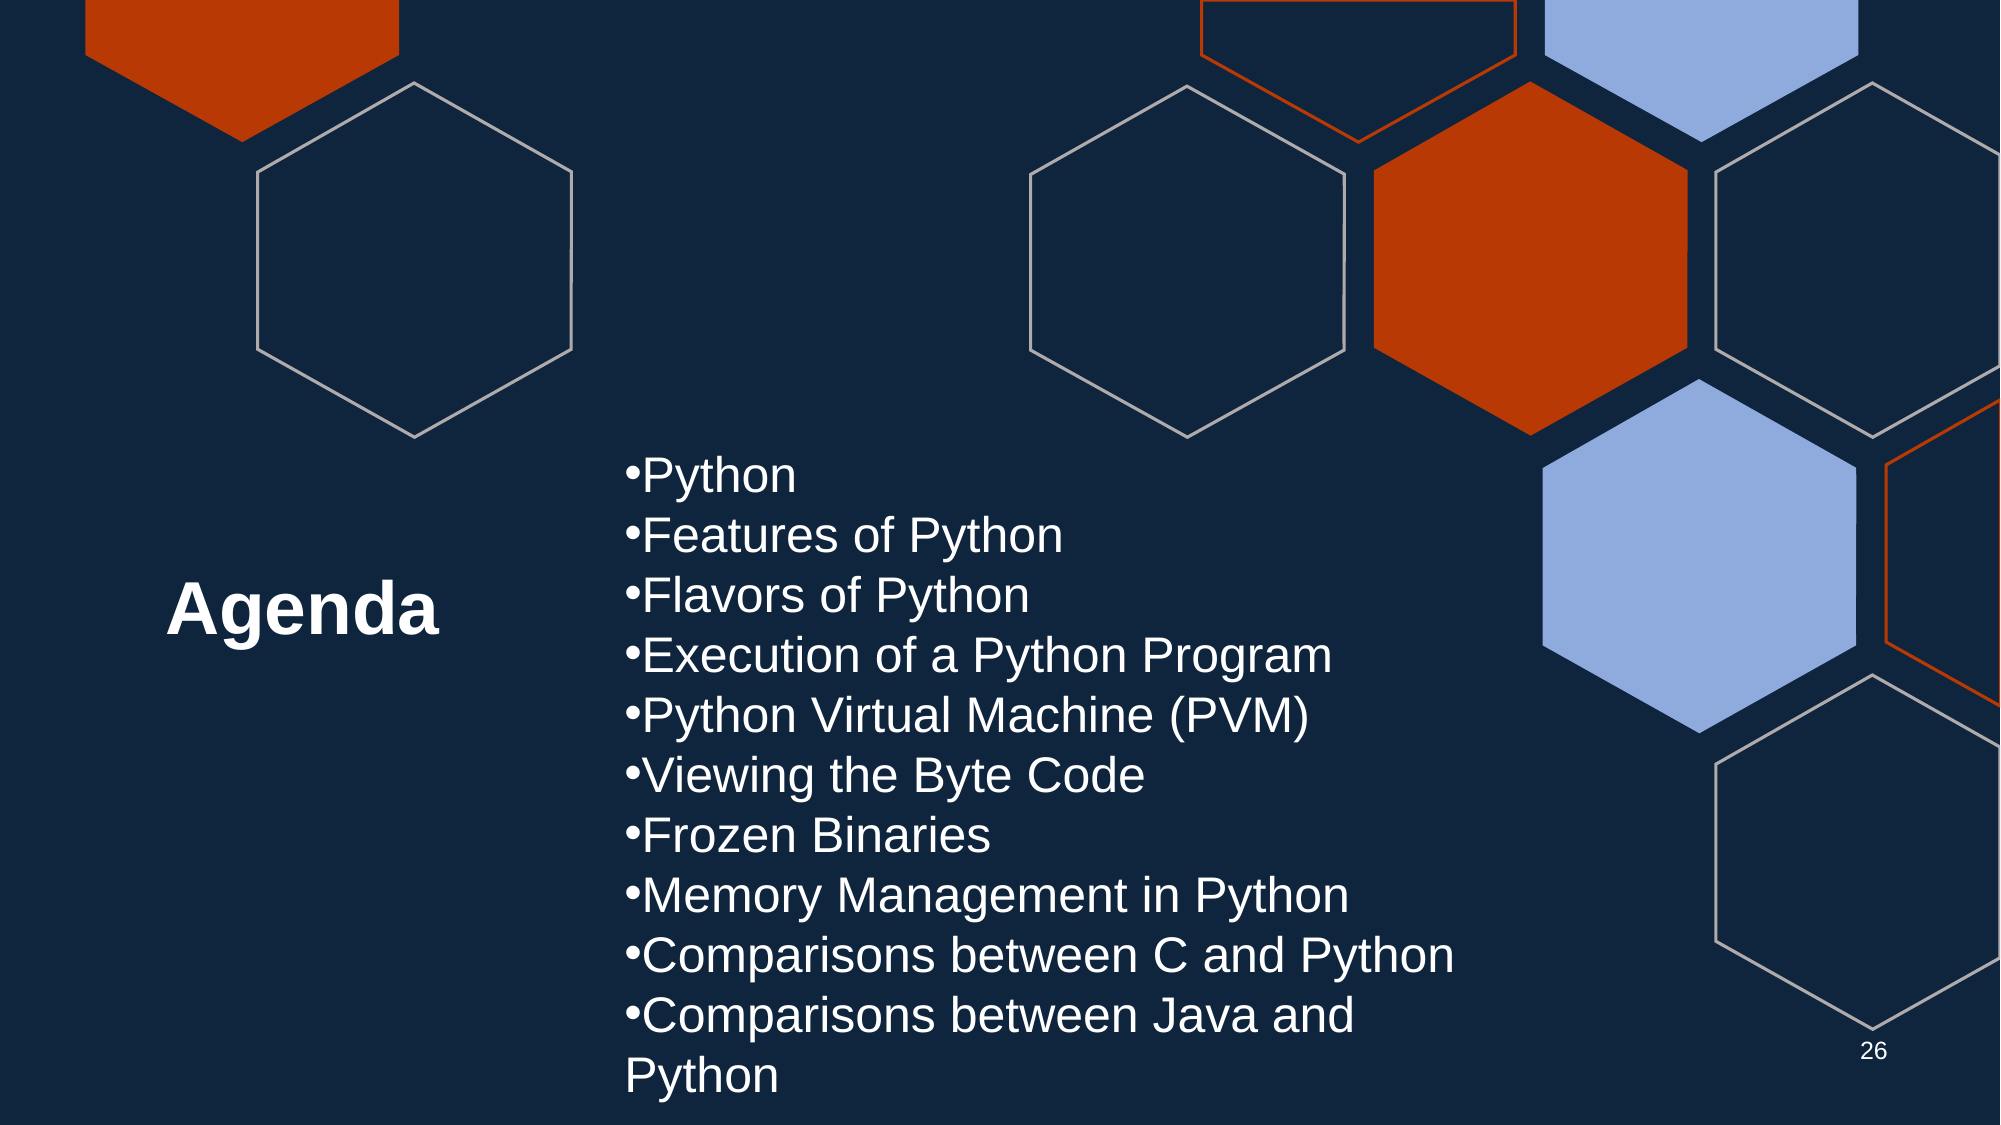

Python
Features of Python
Flavors of Python
Execution of a Python Program
Python Virtual Machine (PVM)
Viewing the Byte Code
Frozen Binaries
Memory Management in Python
Comparisons between C and Python
Comparisons between Java and Python
# Agenda
26